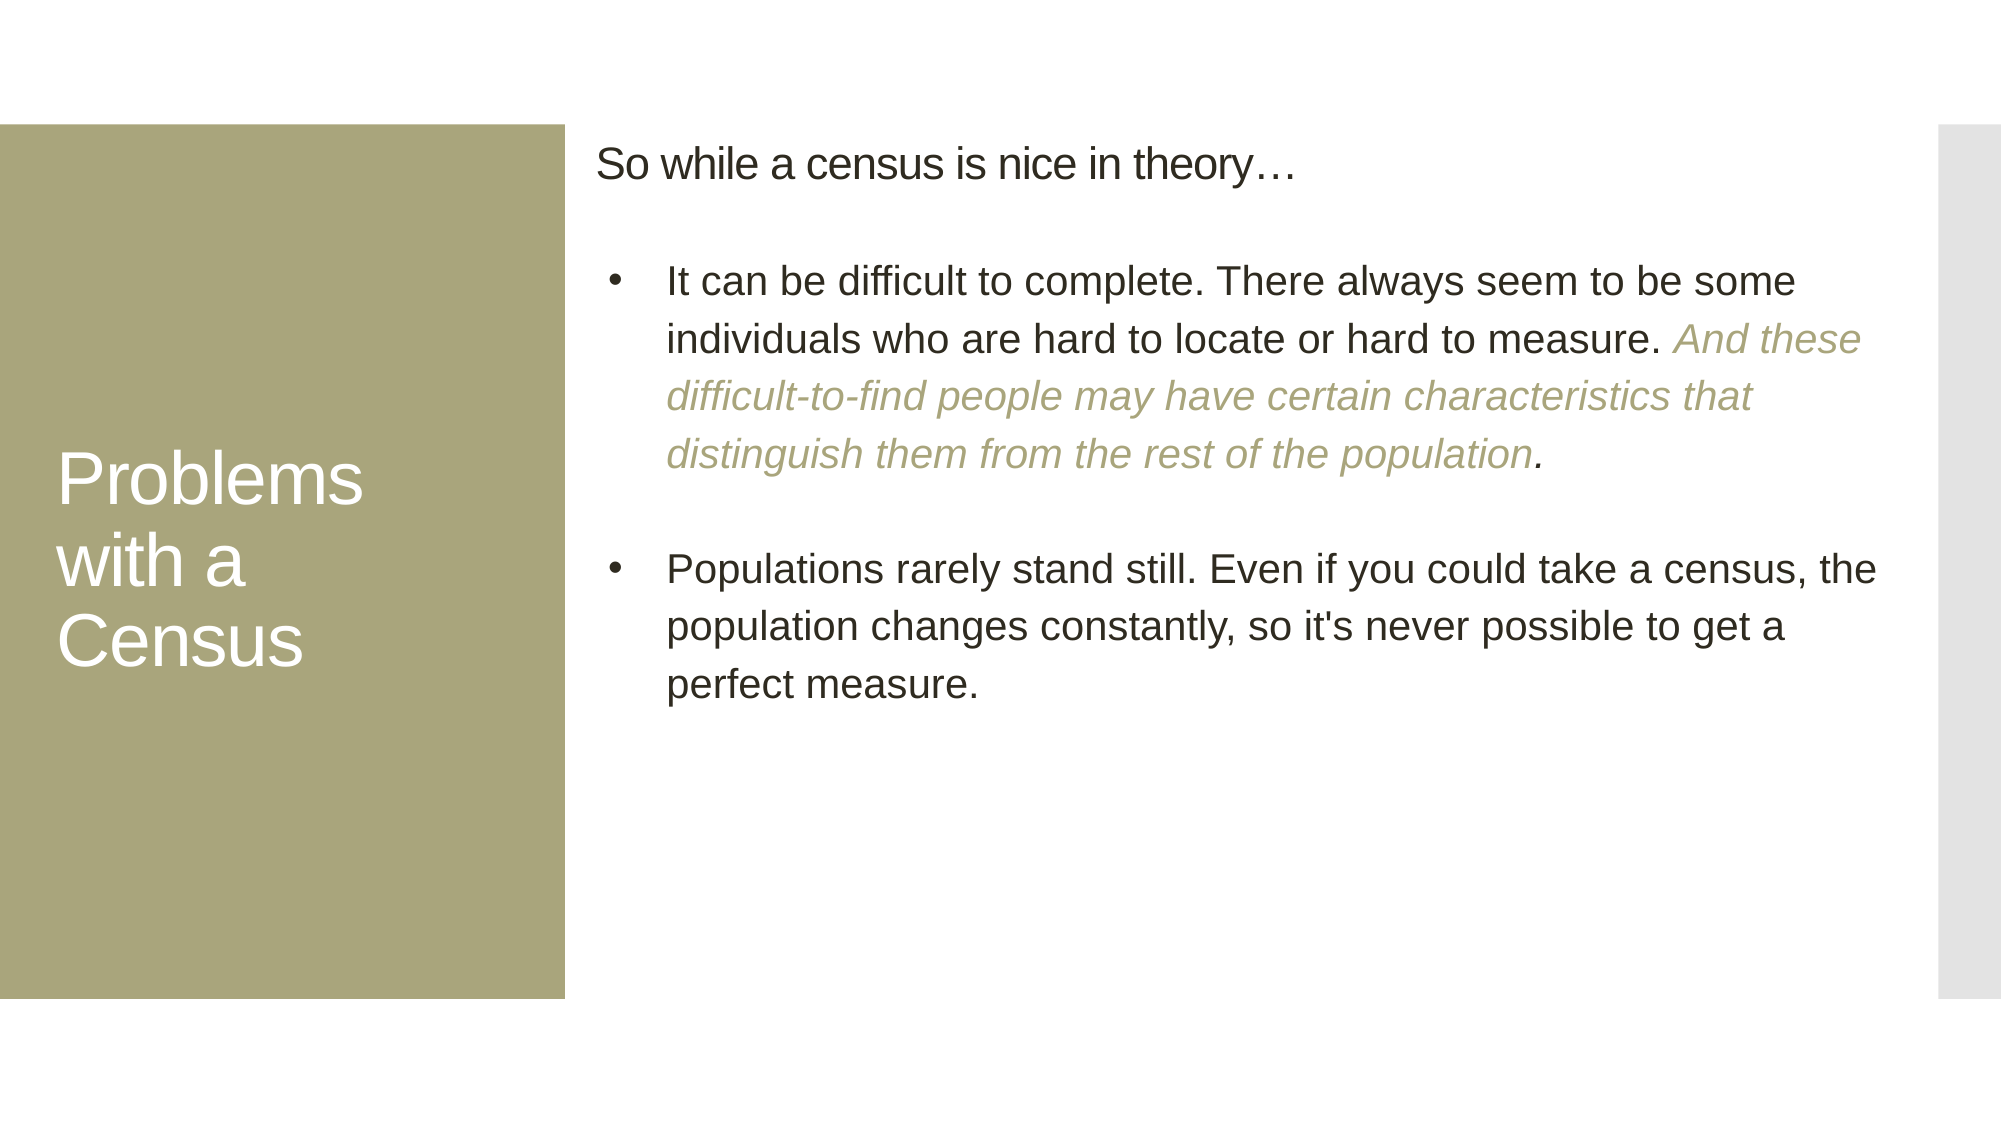

So while a census is nice in theory…

It can be difficult to complete. There always seem to be some individuals who are hard to locate or hard to measure. And these difficult-to-find people may have certain characteristics that distinguish them from the rest of the population.

Populations rarely stand still. Even if you could take a census, the population changes constantly, so it's never possible to get a perfect measure.

# Problems with a Census